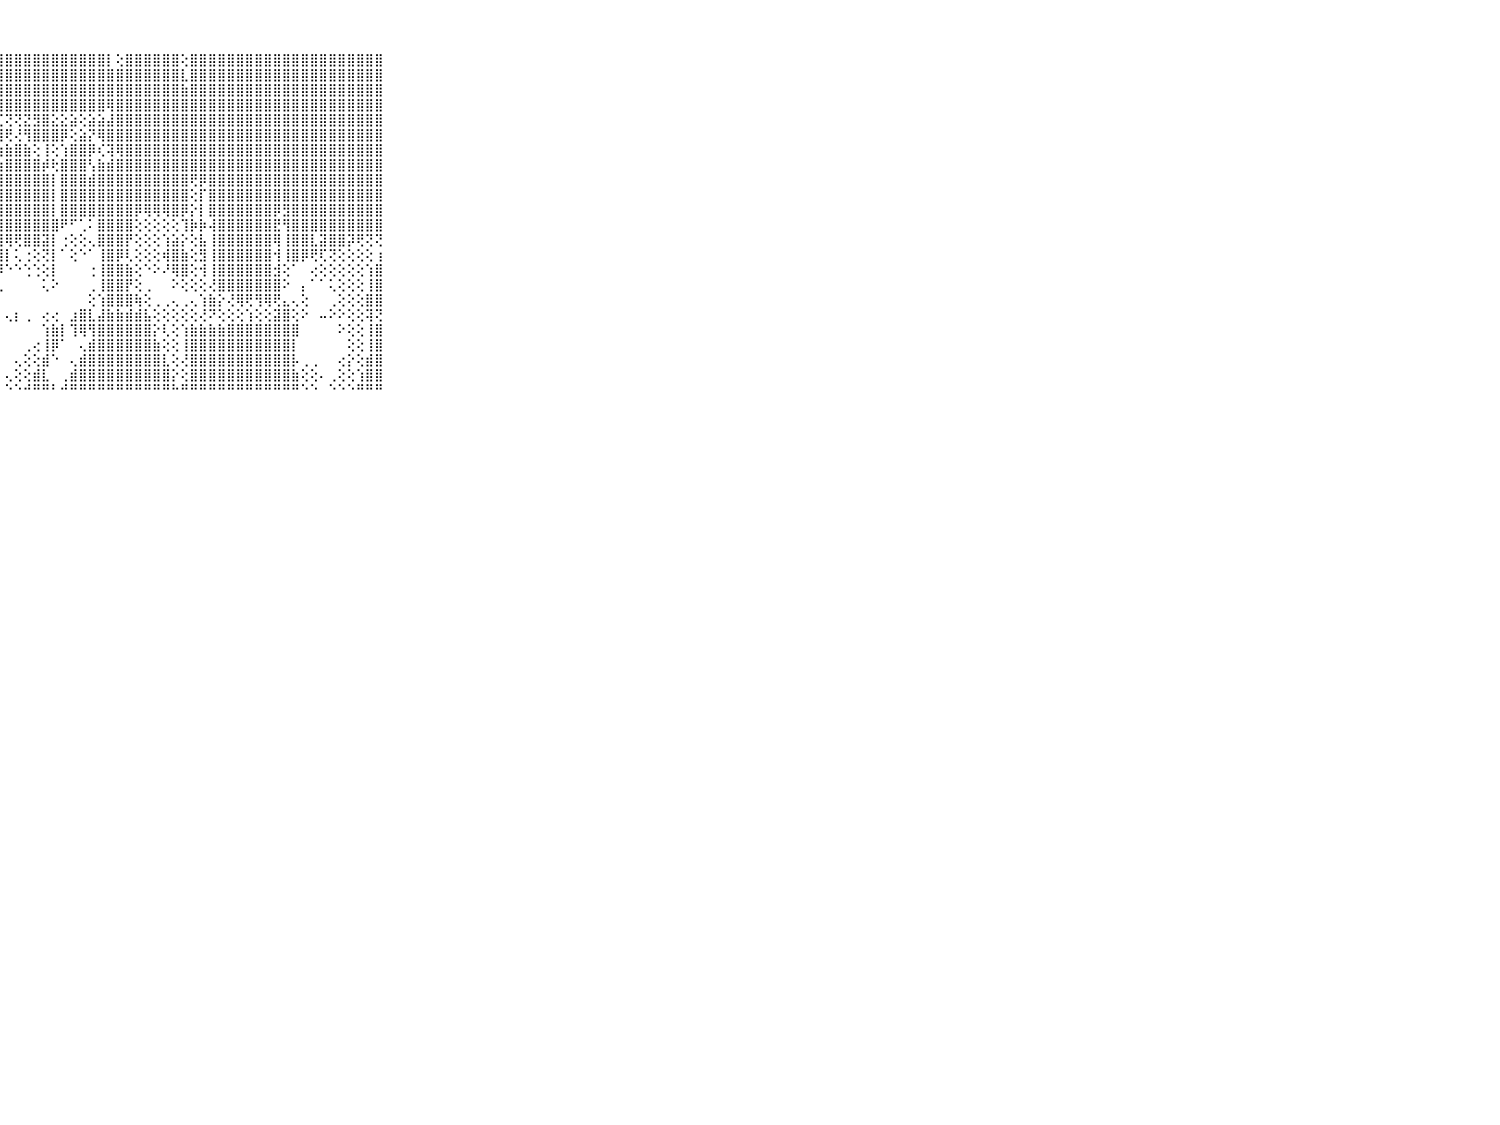

⠀⠀⠀⠀⠀⠀⠀⠀⠀⠀⠀⠀⢑⢱⣿⢟⢝⡹⣿⣿⣽⣿⣿⣿⣿⣿⣿⣿⣿⣿⣿⣿⣿⣿⣿⣿⣿⣿⣿⡇⢕⣿⣿⣿⣿⣿⣿⢕⣿⣿⣿⣿⣿⣿⣿⣿⣿⣿⣿⣿⣿⣿⣿⣿⣿⣿⣿⣿⣿⠀⠀⠀⠀⠀⠀⠀⠀⠀⠀⠀⠀
⠀⠀⠀⠀⠀⠀⠀⠀⠀⠀⠀⠀⠀⢑⢕⢵⣿⣿⣕⢸⣿⣿⣿⣿⣿⣿⣿⣿⣿⣿⣿⣿⣿⣿⣿⣿⣿⣿⣿⣿⣿⣿⣿⣿⣿⣿⣿⣇⣿⣿⣿⣿⣿⣿⣿⣿⣿⣿⣿⣿⣿⣿⣿⣿⣿⣿⣿⣿⣿⠀⠀⠀⠀⠀⠀⠀⠀⠀⠀⠀⠀
⠀⠀⠀⠀⠀⠀⠀⠀⠀⠀⠀⠀⢔⢕⣵⣿⣿⣿⣿⣿⣿⣿⣿⣿⣿⣿⣿⣿⣿⣿⣿⣿⣿⣿⣿⣿⣿⣿⣿⣿⣿⣿⣿⣿⣿⣿⣿⣷⣿⣿⣿⣿⣿⣿⣿⣿⣿⣿⣿⣿⣿⣿⣿⣿⣿⣿⣿⣿⣿⠀⠀⠀⠀⠀⠀⠀⠀⠀⠀⠀⠀
⠀⠀⠀⠀⠀⠀⠀⠀⠀⠀⠀⠀⢕⢕⣿⣿⣿⣿⣿⣿⣿⣿⣿⣿⣿⣿⣿⣿⣿⣿⣿⣿⣿⣿⣿⣿⣿⣿⣿⢿⣿⣿⣿⣿⣿⣿⣿⣿⣿⣿⣿⣿⣿⣿⣿⣿⣿⣿⣿⣿⣿⣿⣿⣿⣿⣿⣿⣿⣿⠀⠀⠀⠀⠀⠀⠀⠀⠀⠀⠀⠀
⠀⠀⠀⠀⠀⠀⠀⠀⠀⠀⠀⢕⢕⢱⣿⣿⣿⣿⣿⡟⢟⢟⢟⢟⢟⢟⣿⣏⢝⢝⣝⣻⣿⣕⣕⣵⢕⣵⣵⣼⣿⣿⣿⣿⣿⣿⣿⣿⣿⣿⣿⣿⣿⣿⣿⣿⣿⣿⣿⣿⣿⣿⣿⣿⣿⣿⣿⣿⣿⠀⠀⠀⠀⠀⠀⠀⠀⠀⠀⠀⠀
⠀⠀⠀⠀⠀⠀⠀⠀⠀⠀⠀⢕⢕⢜⣿⣿⣿⣿⣿⡇⣵⡷⢇⢺⣿⣿⣿⣿⢟⢜⢻⣿⣿⣿⡿⢕⣵⡝⢿⣿⣿⣿⣿⣿⣿⣿⣿⣿⣿⣿⣿⣿⣿⣿⣿⣿⣿⣿⣿⣿⣿⣿⣿⣿⣿⣿⣿⣿⣿⠀⠀⠀⠀⠀⠀⠀⠀⠀⠀⠀⠀
⠀⠀⠀⠀⠀⠀⠀⠀⠀⠀⠀⠕⢕⢕⣿⣿⣿⣿⣿⡟⢟⢕⣵⣷⡜⢝⢏⢱⣷⣿⣷⢕⢸⢕⢱⣿⣿⡿⢎⢽⢿⣿⣿⣿⣿⣿⣿⣿⣿⣿⣿⣿⣿⣿⣿⣿⣿⣿⣿⣿⣿⣿⣿⣿⣿⣿⣿⣿⣿⠀⠀⠀⠀⠀⠀⠀⠀⠀⠀⠀⠀
⠀⠀⠀⠀⠀⠀⠀⠀⠀⠀⠀⢄⢕⢱⣿⣿⣿⣿⣿⡇⢕⣼⣿⣿⣷⡧⢕⢵⣿⣿⣿⣿⡾⢗⣿⣿⣿⢣⣷⣾⣿⣿⣿⣿⣿⣿⣿⣿⣿⣿⣿⣿⣿⣿⣿⣿⣿⣿⣿⣿⣿⣿⣿⣿⣿⣿⣿⣿⣿⠀⠀⠀⠀⠀⠀⠀⠀⠀⠀⠀⠀
⠀⠀⠀⠀⠀⠀⠀⠀⠀⠀⠀⢕⢕⢕⢸⣿⣿⣿⣿⡇⢕⣿⣿⣿⣿⣿⡇⣿⣿⣿⣿⣿⣿⡇⣿⣿⣿⣾⣿⣿⣿⣿⣿⣿⣿⣿⣿⣿⢟⡿⣿⣿⣿⣿⣿⣿⣿⣿⣿⣿⣿⣿⣿⣿⣿⣿⣿⣿⣿⠀⠀⠀⠀⠀⠀⠀⠀⠀⠀⠀⠀
⠀⠀⠀⠀⠀⠀⠀⠀⠀⠀⠀⢕⢕⢕⣸⣿⣿⣿⣿⡇⢸⣿⣿⣿⣿⣿⡇⣿⣿⣿⣿⣿⣿⡇⣿⣿⣿⣿⣿⣿⣿⣿⣿⣿⣿⣿⣿⣿⢕⡏⣿⣿⣿⣿⣿⣿⣿⣿⣿⣿⣿⣿⣿⣿⣿⣿⣿⣿⣿⠀⠀⠀⠀⠀⠀⠀⠀⠀⠀⠀⠀
⠀⠀⠀⠀⠀⠀⠀⠀⠀⠀⠀⢕⢕⢕⢺⣿⣿⣿⣿⡇⢸⣿⣿⣿⣿⣿⢕⣿⣿⣿⣿⣿⣿⡇⣿⣿⣿⣿⣿⣿⣿⣿⡿⢿⢿⢿⣿⡿⡕⡇⣿⣿⣿⣿⣿⣿⣿⡿⣻⣿⣿⣿⣿⣿⣿⣿⣿⣿⣿⠀⠀⠀⠀⠀⠀⠀⠀⠀⠀⠀⠀
⠀⠀⠀⠀⠀⠀⠀⠀⠀⠀⠀⢕⢕⢕⢾⣿⣿⣿⣿⡇⢸⣿⣿⣿⣿⣿⢕⣿⣿⣿⣿⣿⣿⣿⠟⠋⢁⠅⣿⣿⣿⣿⢕⢕⢕⢕⢕⢹⡷⡷⢼⣿⣿⣿⣿⣿⣿⣟⢻⣿⣿⣿⣿⣿⣿⣿⣿⣿⣿⠀⠀⠀⠀⠀⠀⠀⠀⠀⠀⠀⠀
⠀⠀⠀⠀⠀⠀⠀⠀⠀⠀⠀⢕⢕⢕⢸⣿⣿⣿⣿⢕⢱⣿⣿⣿⣿⣿⢕⣿⢿⢟⣿⣿⣽⡇⢐⢕⢕⢄⣿⣿⣿⡟⢕⢕⢕⢱⣵⡕⢕⣧⢸⣿⣿⣿⣿⣿⣿⢿⢸⣿⣿⣇⣽⣿⣿⡽⢟⢝⢝⠀⠀⠀⠀⠀⠀⠀⠀⠀⠀⠀⠀
⠀⠀⠀⠀⠀⠀⠀⠀⠀⠀⠀⢕⢕⢕⣿⣻⣿⣿⣿⢕⢸⣿⣿⣿⣿⣿⢱⣿⡇⢅⢐⢕⢝⡇⠁⢕⠑⠁⢸⣿⡿⢇⢕⢕⢕⢾⣿⣷⢕⣻⢸⣿⣿⣿⣿⣿⣿⢺⢸⣿⡿⢟⢏⢝⢕⢕⢕⢕⢰⠀⠀⠀⠀⠀⠀⠀⠀⠀⠀⠀⠀
⠀⠀⠀⠀⠀⠀⠀⠀⠀⠀⠀⢕⢕⢕⣽⣽⣿⣿⣿⢕⢸⣿⣿⡿⡗⣿⣿⡿⠑⠑⢑⢑⢕⡇⠀⠀⠀⢐⢸⣿⣿⣷⢕⠑⠕⠜⢿⣿⢕⢺⢸⣿⣿⣿⣿⣿⣿⣺⢕⠁⠀⢔⢕⢕⢕⢕⢕⢱⣿⠀⠀⠀⠀⠀⠀⠀⠀⠀⠀⠀⠀
⠀⠀⠀⠀⠀⠀⠀⠀⠀⠀⠀⢕⢕⢕⡷⣾⣿⣿⣿⢕⢸⡝⢟⣟⡟⢝⣿⢇⠀⠀⠀⠀⢅⠕⠀⠀⠀⢀⢸⣿⣿⡟⢕⢀⠀⠀⠕⢕⢕⢕⢜⣿⣿⣿⣿⣿⣿⣿⠕⠀⡄⠁⠁⢅⢕⢕⢕⢸⣿⠀⠀⠀⠀⠀⠀⠀⠀⠀⠀⠀⠀
⠀⠀⠀⠀⠀⠀⠀⠀⠀⠀⠀⢕⢅⢕⢕⢗⢝⢝⢜⢕⢕⢝⢕⢝⢝⣹⡟⠁⠀⠀⠀⠀⠀⠀⠀⠀⠀⢕⢱⣿⣿⣿⢷⢕⢀⢀⢄⢀⢄⢱⣷⡕⢜⢿⢟⢻⢿⢟⣄⢄⢕⠀⠀⢀⢕⢕⢕⣿⣿⠀⠀⠀⠀⠀⠀⠀⠀⠀⠀⠀⠀
⠀⠀⠀⠀⠀⠀⠀⠀⠀⠀⠀⢅⢕⢕⢕⢕⢕⢕⢕⢕⣕⢵⢕⢕⢵⣿⡇⠀⢄⡆⢀⠀⢔⢔⠀⣰⣿⣇⣼⣷⣷⣾⣾⣧⢕⢕⢕⢕⢕⢜⠝⢕⢕⢕⢱⢕⢕⣽⣿⢕⠕⠀⠤⠕⠕⢕⢕⢽⢝⠀⠀⠀⠀⠀⠀⠀⠀⠀⠀⠀⠀
⠀⠀⠀⠀⠀⠀⠀⠀⠀⠀⠀⣥⣥⣥⣥⣵⣵⣵⣵⣵⣵⣵⣵⣵⣵⣿⢕⠀⠀⠀⠀⠀⢱⣷⡇⢹⢿⢻⣿⣿⣿⣿⣿⣿⡕⢇⢕⢱⣷⣷⣷⣷⣿⣿⣿⣿⣿⣿⣿⣿⠀⠀⠀⠀⠕⢕⢕⢸⣿⠀⠀⠀⠀⠀⠀⠀⠀⠀⠀⠀⠀
⠀⠀⠀⠀⠀⠀⠀⠀⠀⠀⠀⣿⣿⣿⣿⣿⣿⣿⣿⣿⣿⣿⣿⣿⣿⣿⡄⠀⠀⠀⢀⢔⢸⡿⠁⠀⢄⣾⣿⣿⣿⣿⣿⣿⣷⢕⢕⢸⣿⣿⣿⣿⣿⣿⣿⣿⣿⣿⣿⡇⠀⠀⠀⠀⠀⢕⢕⢸⣿⠀⠀⠀⠀⠀⠀⠀⠀⠀⠀⠀⠀
⠀⠀⠀⠀⠀⠀⠀⠀⠀⠀⠀⣿⣿⣿⣿⣿⣿⣿⣿⣿⣿⣿⣿⣿⣿⣿⡇⠀⠀⢄⢕⢕⣾⠑⠀⢄⣾⣿⣿⣿⣿⣿⣿⣿⣿⣇⢕⢜⣿⣿⣿⣿⣿⣿⣿⣿⣿⣿⣿⡧⢀⢀⠀⠀⢔⡕⢕⣾⣿⠀⠀⠀⠀⠀⠀⠀⠀⠀⠀⠀⠀
⠀⠀⠀⠀⠀⠀⠀⠀⠀⠀⠀⣿⣿⣿⣿⣿⣿⣿⣿⣿⣿⣿⣿⣿⣿⣿⡇⠀⢄⢕⢕⣾⣇⠀⢀⣾⣿⣿⣿⣿⣿⣿⣿⣿⣿⣿⡕⢕⣿⣿⣿⣿⣿⣿⣿⣿⣿⣿⣿⣷⢕⢕⠄⢀⢕⢕⢱⣿⣿⠀⠀⠀⠀⠀⠀⠀⠀⠀⠀⠀⠀
⠀⠀⠀⠀⠀⠀⠀⠀⠀⠀⠀⠛⠛⠛⠛⠛⠛⠛⠛⠛⠛⠛⠛⠛⠛⠛⠓⠀⠑⠑⠚⠛⠛⠃⠚⠛⠛⠛⠛⠛⠛⠛⠛⠛⠛⠛⠓⠛⠛⠛⠛⠛⠛⠛⠛⠛⠛⠛⠛⠛⠑⠑⠀⠑⠑⠑⠛⠛⠛⠀⠀⠀⠀⠀⠀⠀⠀⠀⠀⠀⠀